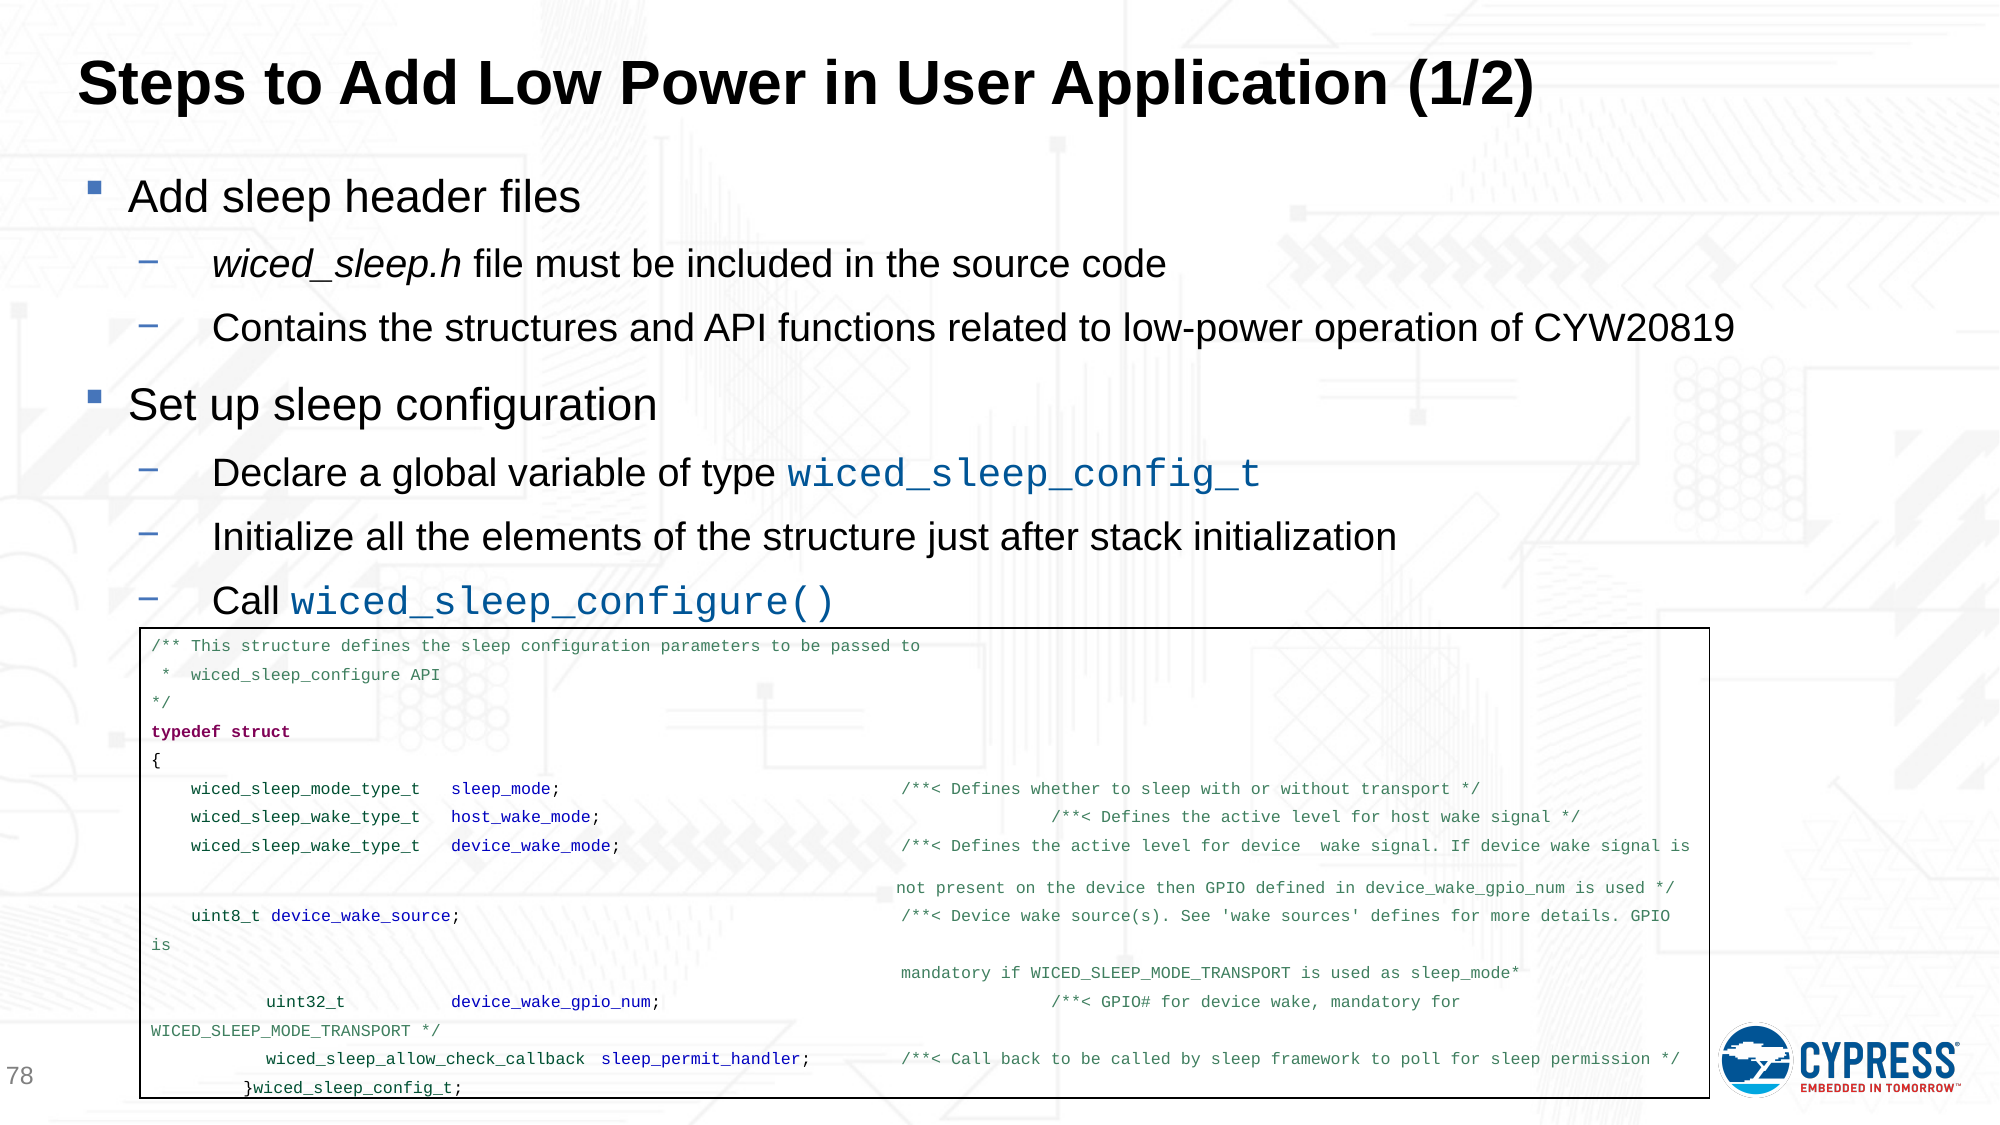

# Steps to Add Low Power in User Application (1/2)
Add sleep header files
wiced_sleep.h file must be included in the source code
Contains the structures and API functions related to low-power operation of CYW20819
Set up sleep configuration
Declare a global variable of type wiced_sleep_config_t
Initialize all the elements of the structure just after stack initialization
Call wiced_sleep_configure()

| /\*\* This structure defines the sleep configuration parameters to be passed to \* wiced\_sleep\_configure API \*/ typedef struct { wiced\_sleep\_mode\_type\_t sleep\_mode; /\*\*< Defines whether to sleep with or without transport \*/ wiced\_sleep\_wake\_type\_t host\_wake\_mode; /\*\*< Defines the active level for host wake signal \*/ wiced\_sleep\_wake\_type\_t device\_wake\_mode; /\*\*< Defines the active level for device wake signal. If device wake signal is not present on the device then GPIO defined in device\_wake\_gpio\_num is used \*/ uint8\_t device\_wake\_source; /\*\*< Device wake source(s). See 'wake sources' defines for more details. GPIO is mandatory if WICED\_SLEEP\_MODE\_TRANSPORT is used as sleep\_mode\* uint32\_t device\_wake\_gpio\_num; /\*\*< GPIO# for device wake, mandatory for WICED\_SLEEP\_MODE\_TRANSPORT \*/ wiced\_sleep\_allow\_check\_callback sleep\_permit\_handler; /\*\*< Call back to be called by sleep framework to poll for sleep permission \*/ }wiced\_sleep\_config\_t; |
| --- |